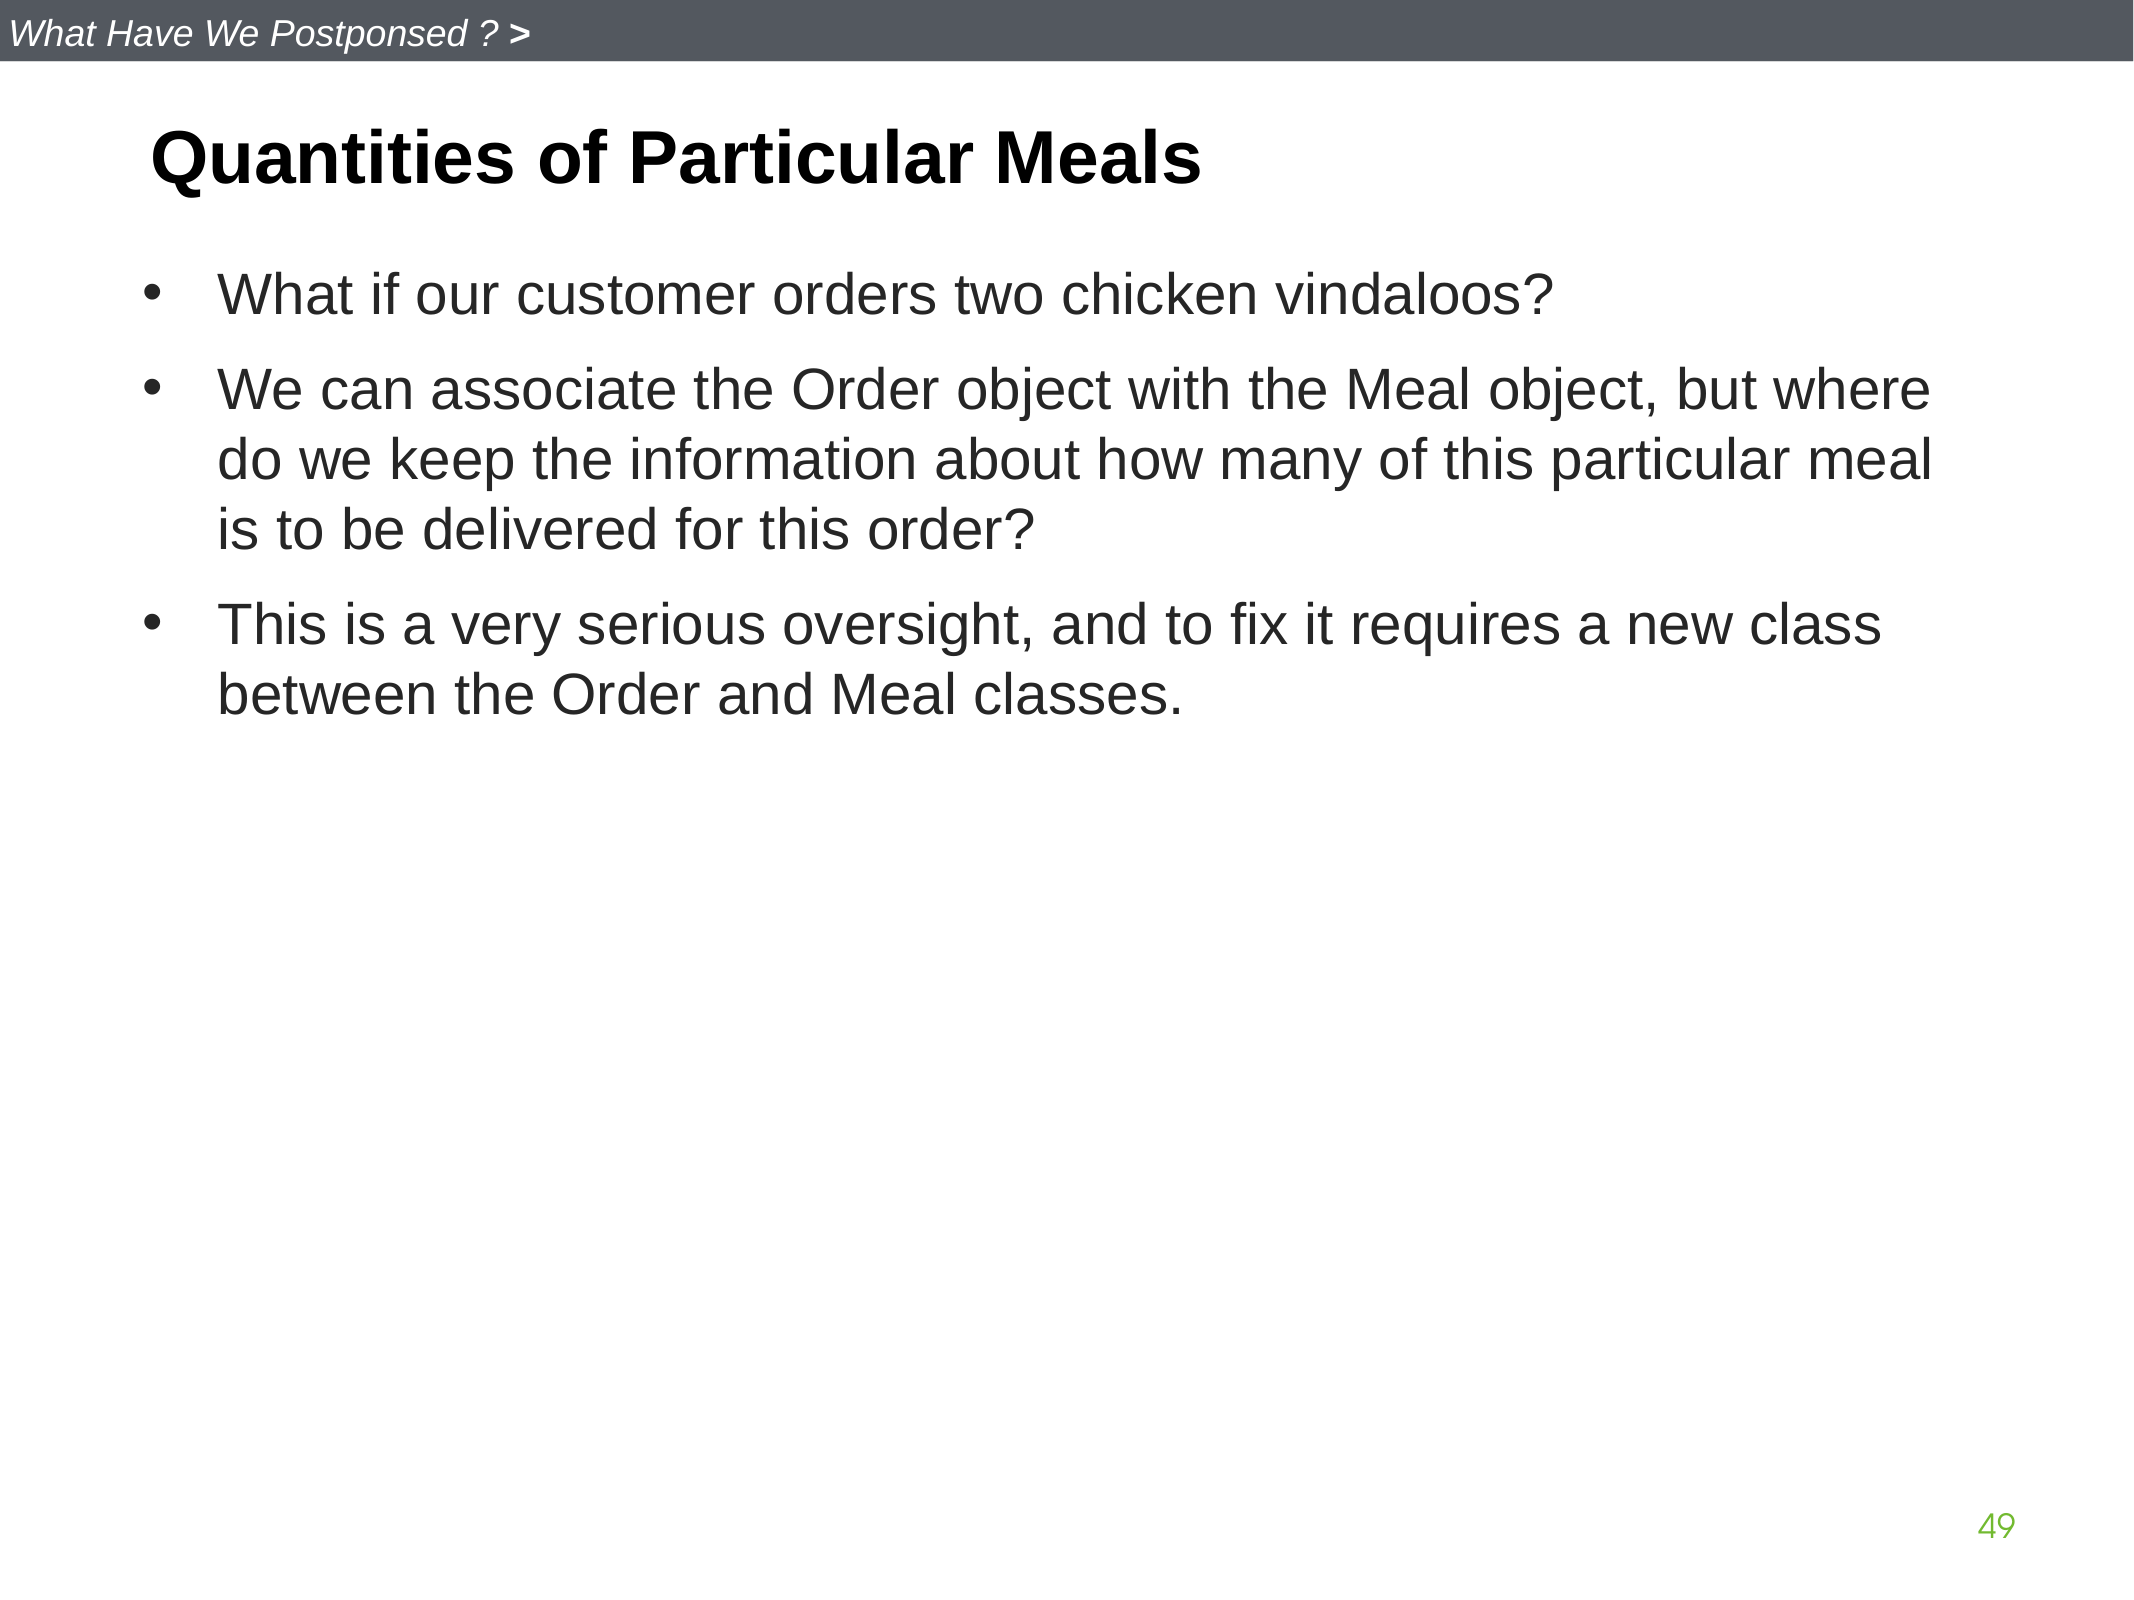

What Have We Postponsed ? >
Quantities of Particular Meals
What if our customer orders two chicken vindaloos?
We can associate the Order object with the Meal object, but where do we keep the information about how many of this particular meal is to be delivered for this order?
This is a very serious oversight, and to fix it requires a new class between the Order and Meal classes.
49